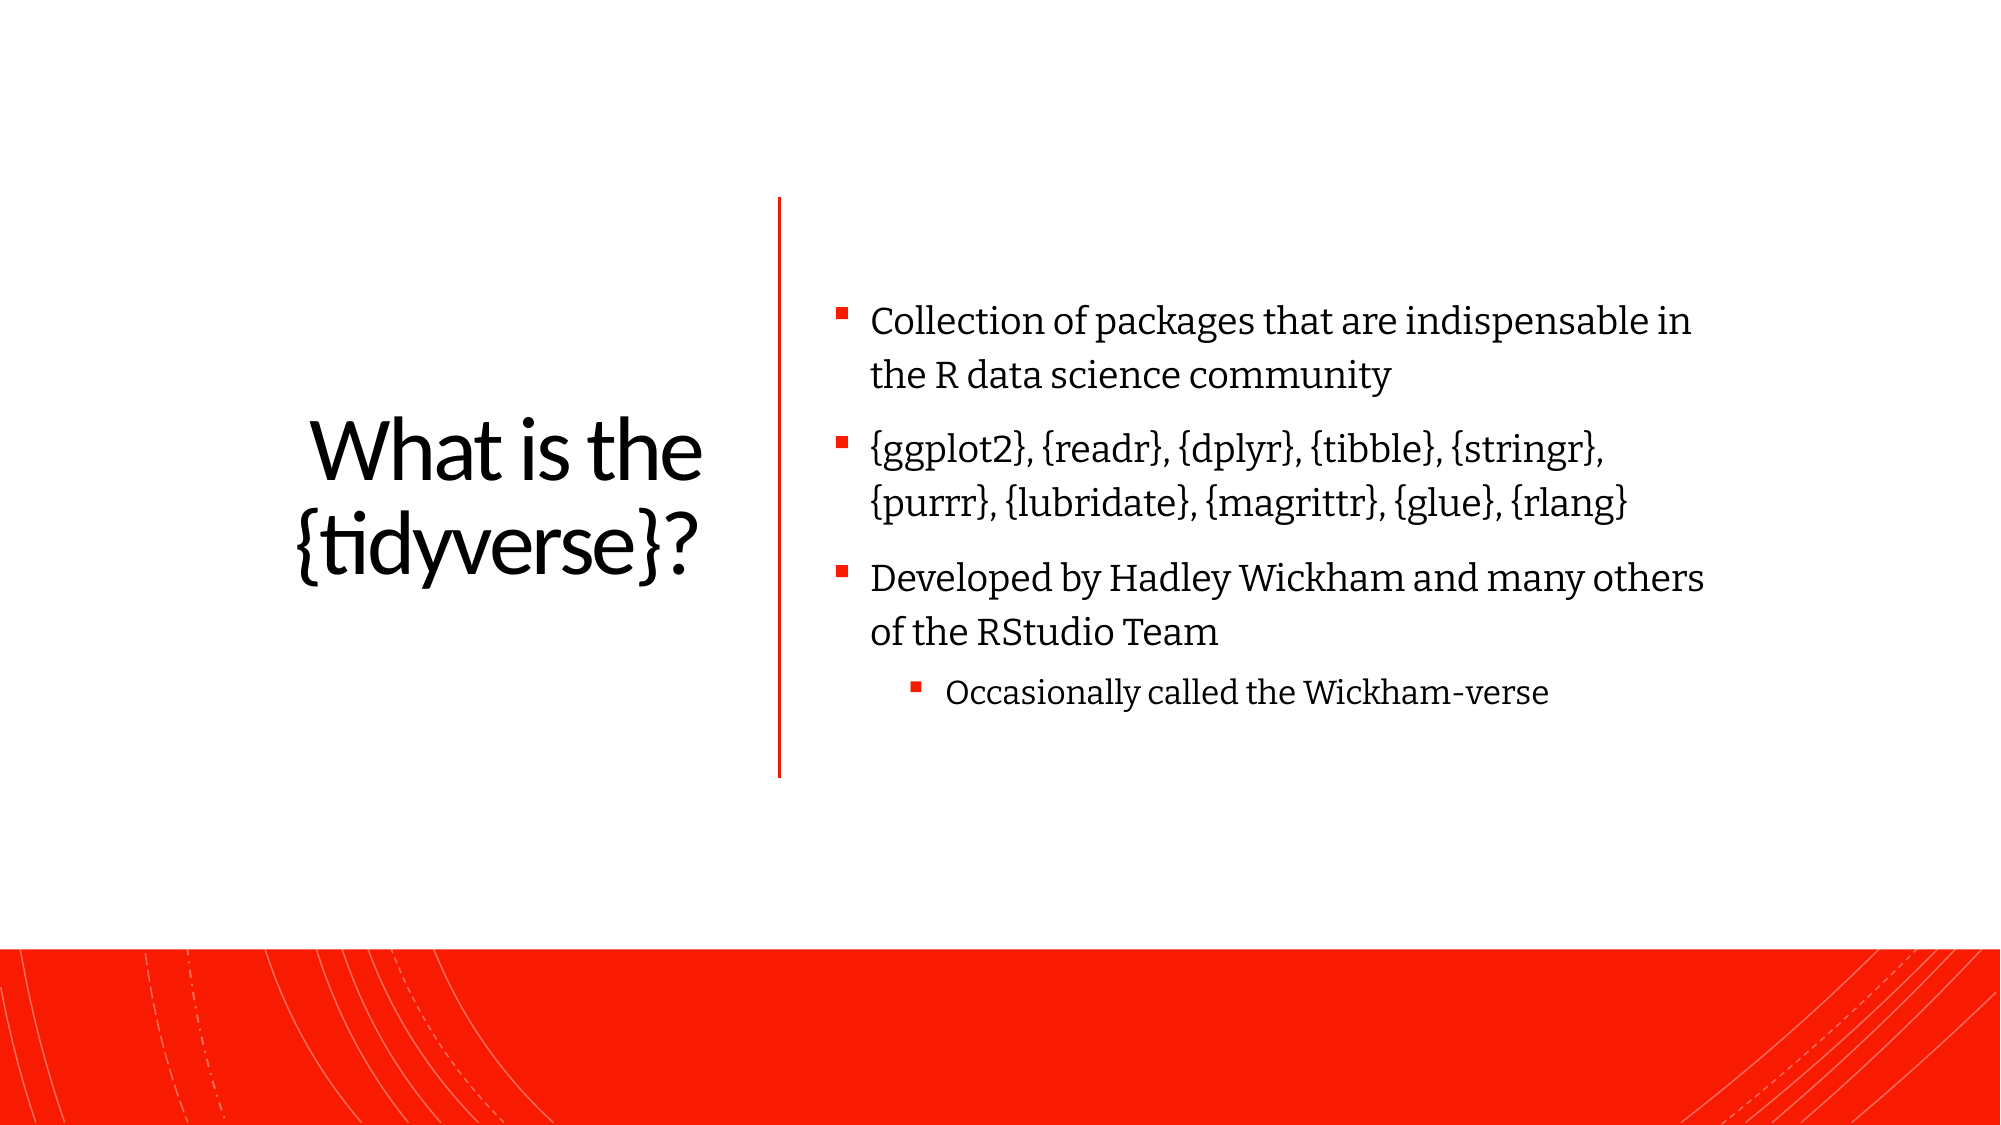

38
# What is the {tidyverse}?
Collection of packages that are indispensable in the R data science community
{ggplot2}, {readr}, {dplyr}, {tibble}, {stringr}, {purrr}, {lubridate}, {magrittr}, {glue}, {rlang}
Developed by Hadley Wickham and many others of the RStudio Team
Occasionally called the Wickham-verse